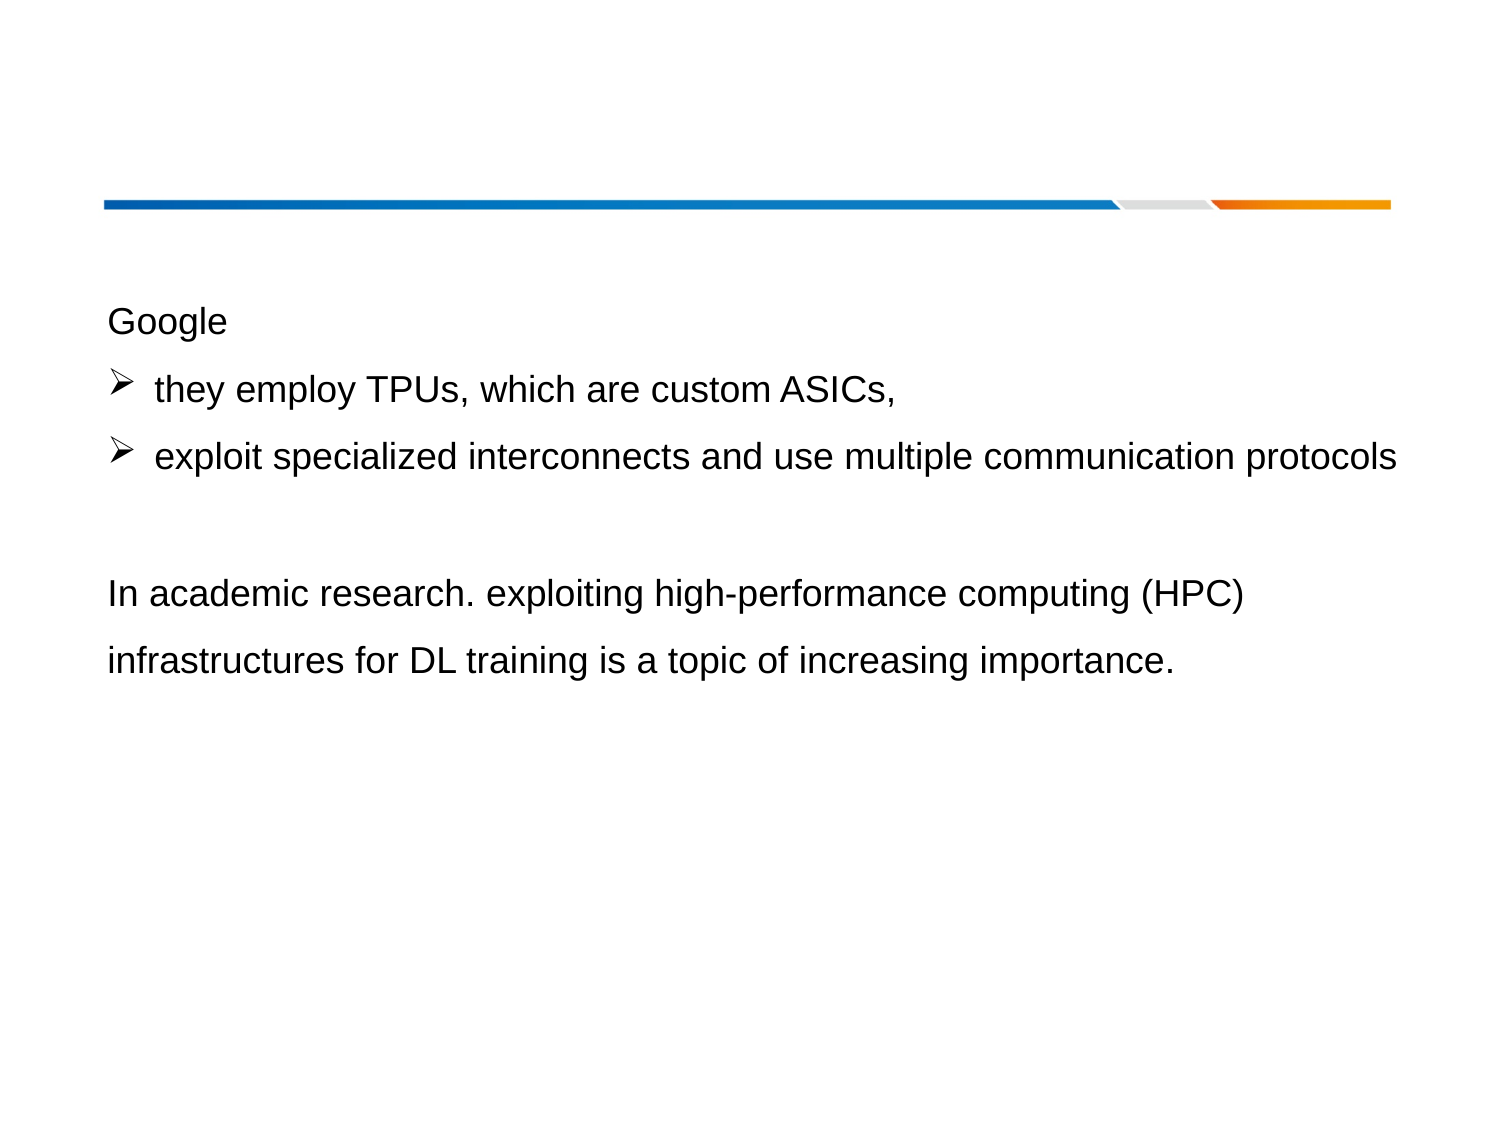

Google
they employ TPUs, which are custom ASICs,
exploit specialized interconnects and use multiple communication protocols
In academic research. exploiting high-performance computing (HPC) infrastructures for DL training is a topic of increasing importance.